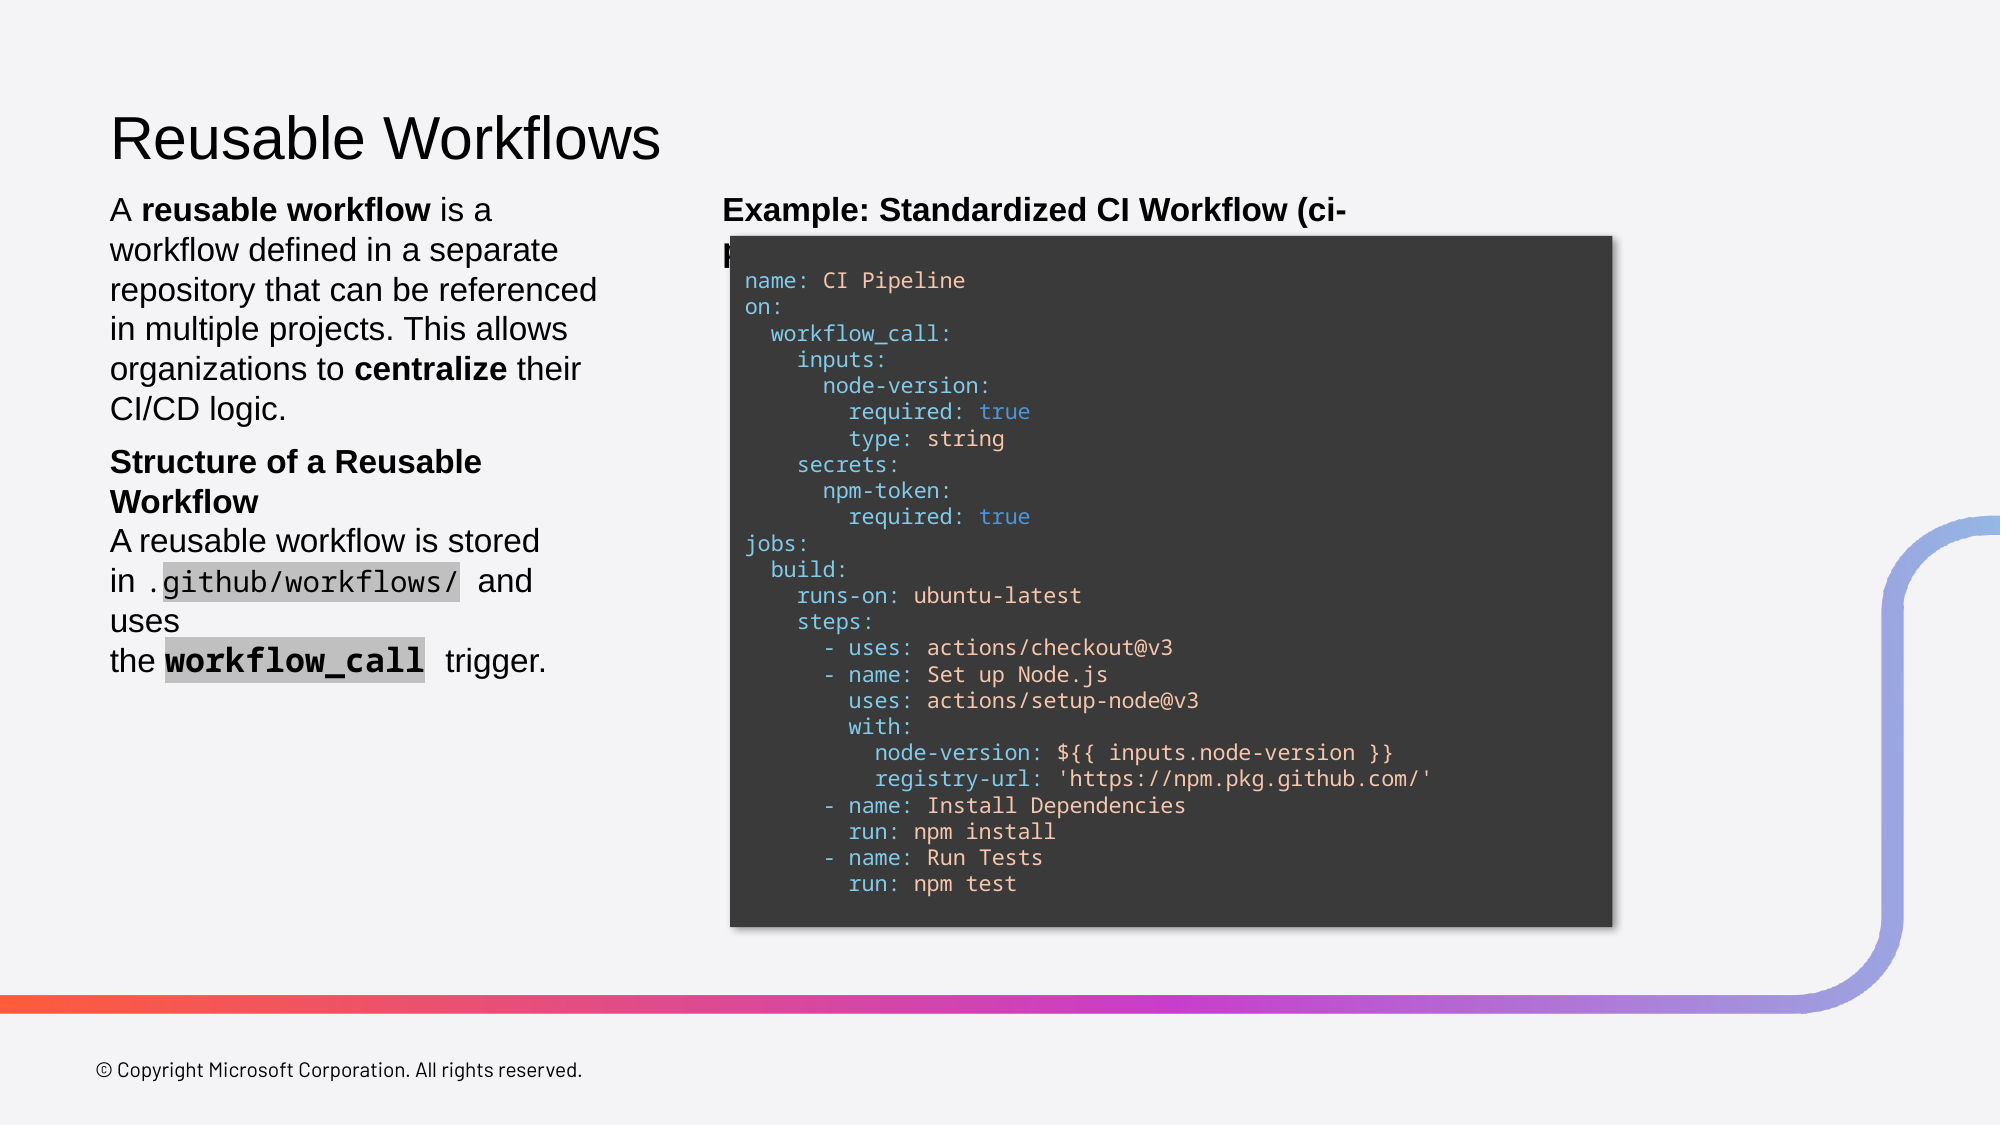

# Reusable Workflows
A reusable workflow is a workflow defined in a separate repository that can be referenced in multiple projects. This allows organizations to centralize their CI/CD logic.
Structure of a Reusable Workflow
A reusable workflow is stored in .github/workflows/ and uses the workflow_call trigger.
Example: Standardized CI Workflow (ci-pipeline.yml)
name: CI Pipeline
on:
  workflow_call:
    inputs:
      node-version:
        required: true
        type: string
    secrets:
      npm-token:
        required: true
jobs:
  build:
    runs-on: ubuntu-latest
    steps:
      - uses: actions/checkout@v3
      - name: Set up Node.js
        uses: actions/setup-node@v3
        with:
          node-version: ${{ inputs.node-version }}
          registry-url: 'https://npm.pkg.github.com/'
      - name: Install Dependencies
        run: npm install
      - name: Run Tests
        run: npm test
© Copyright Microsoft Corporation. All rights reserved.